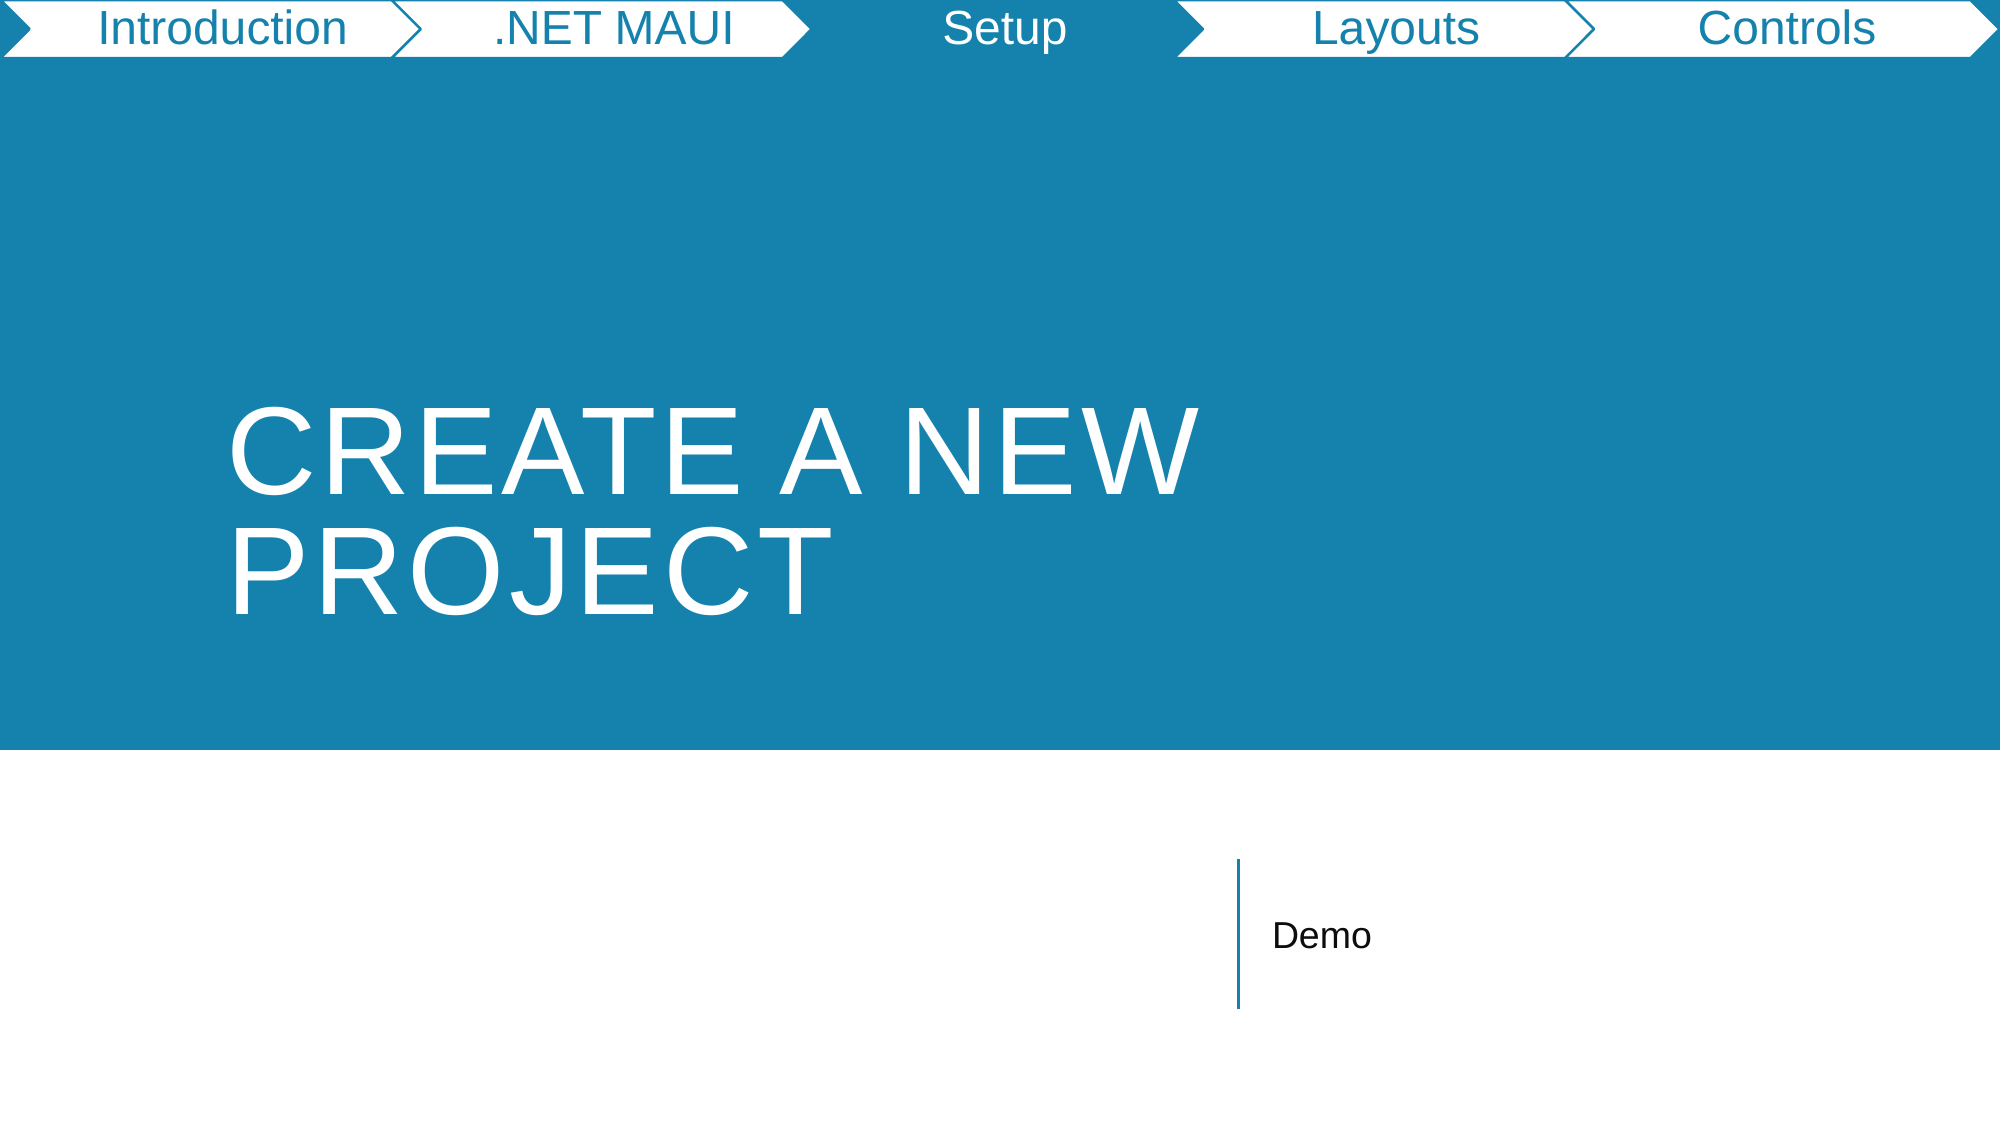

Introduction
.NET MAUI
Setup
Layouts
Controls

# Create a new project
Demo